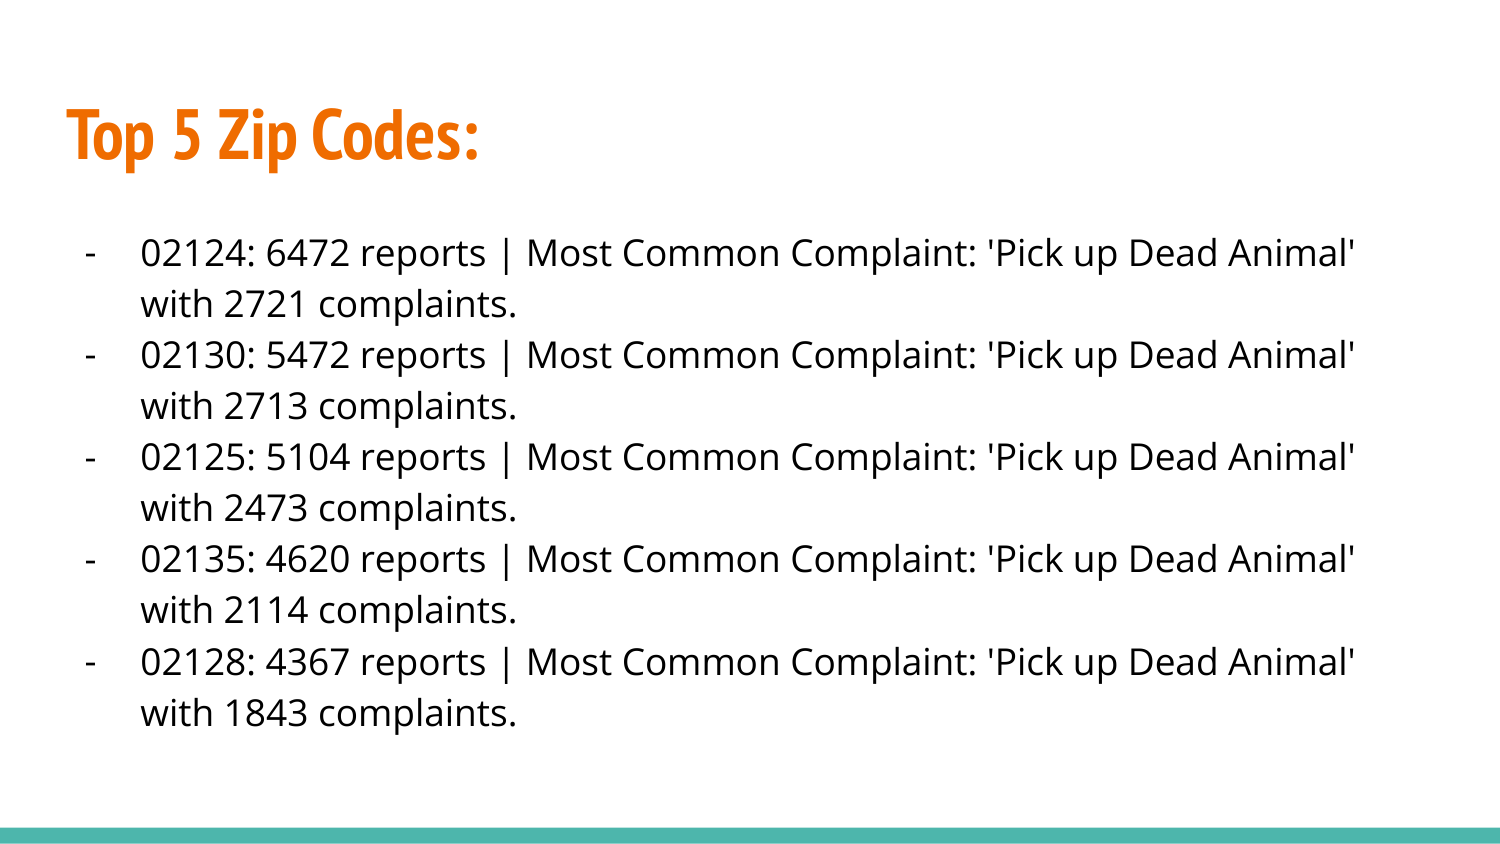

# Top 5 Zip Codes:
02124: 6472 reports | Most Common Complaint: 'Pick up Dead Animal' with 2721 complaints.
02130: 5472 reports | Most Common Complaint: 'Pick up Dead Animal' with 2713 complaints.
02125: 5104 reports | Most Common Complaint: 'Pick up Dead Animal' with 2473 complaints.
02135: 4620 reports | Most Common Complaint: 'Pick up Dead Animal' with 2114 complaints.
02128: 4367 reports | Most Common Complaint: 'Pick up Dead Animal' with 1843 complaints.